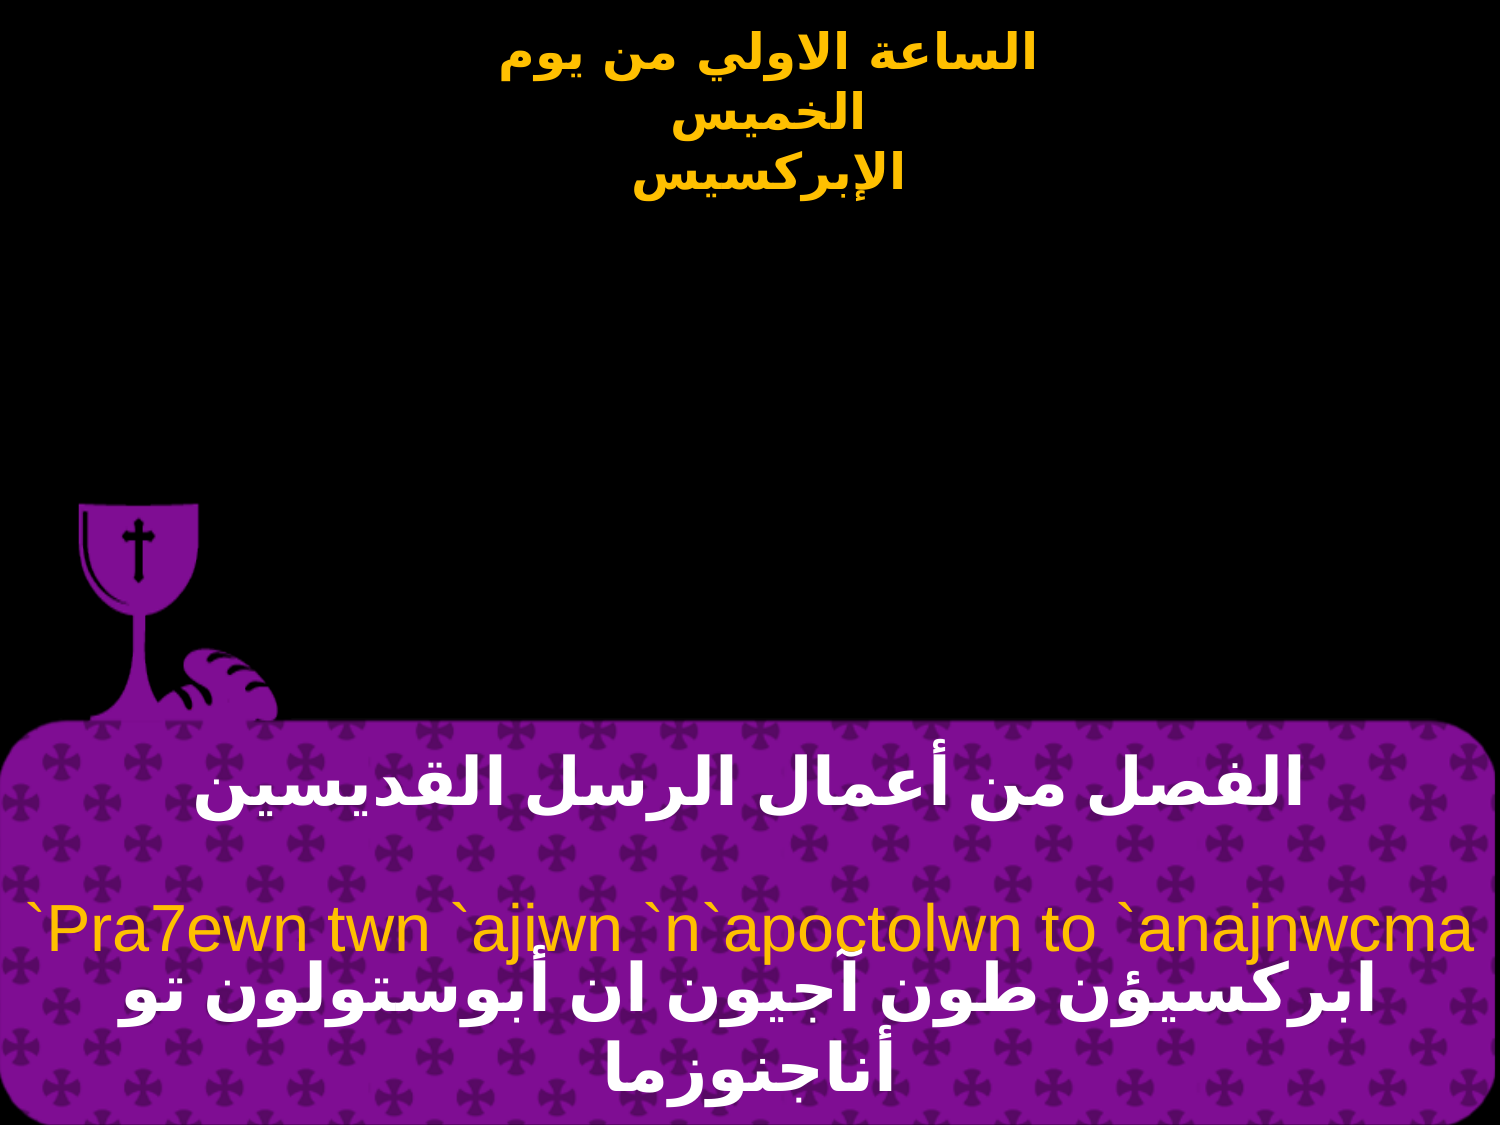

# الفصل من أعمال الرسل القديسين
`Pra7ewn twn `ajiwn `n`apoctolwn to `anajnwcma
ابركسيؤن طون آجيون ان أبوستولون تو أناجنوزما